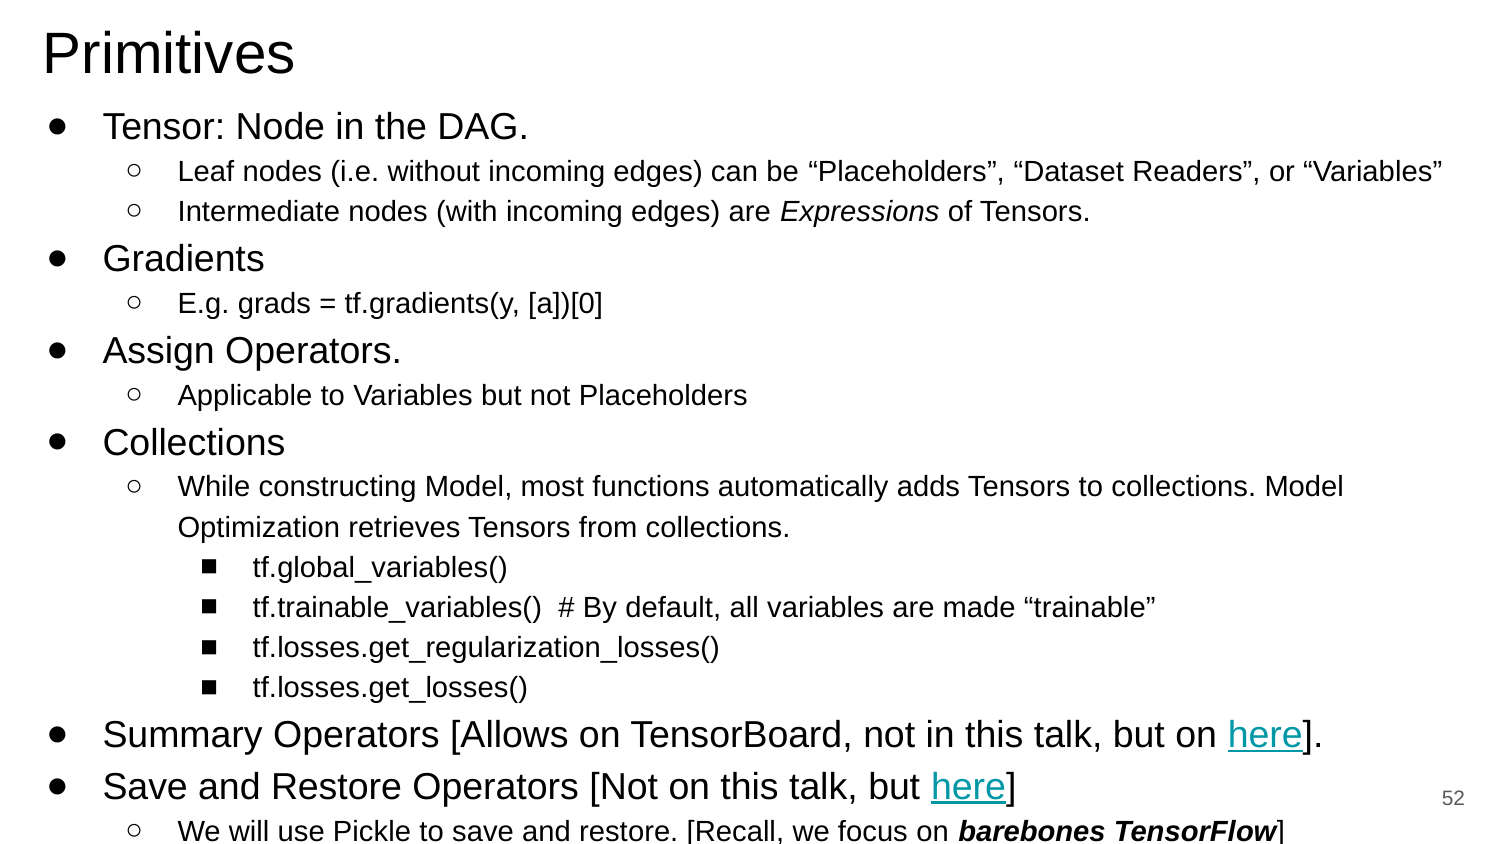

# Primitives
Tensor: Node in the DAG.
Leaf nodes (i.e. without incoming edges) can be “Placeholders”, “Dataset Readers”, or “Variables”
Intermediate nodes (with incoming edges) are Expressions of Tensors.
Gradients
E.g. grads = tf.gradients(y, [a])[0]
Assign Operators.
Applicable to Variables but not Placeholders
Collections
While constructing Model, most functions automatically adds Tensors to collections. Model Optimization retrieves Tensors from collections.
tf.global_variables()
tf.trainable_variables()  # By default, all variables are made “trainable”
tf.losses.get_regularization_losses()
tf.losses.get_losses()
Summary Operators [Allows on TensorBoard, not in this talk, but on here].
Save and Restore Operators [Not on this talk, but here]
We will use Pickle to save and restore. [Recall, we focus on barebones TensorFlow]
52